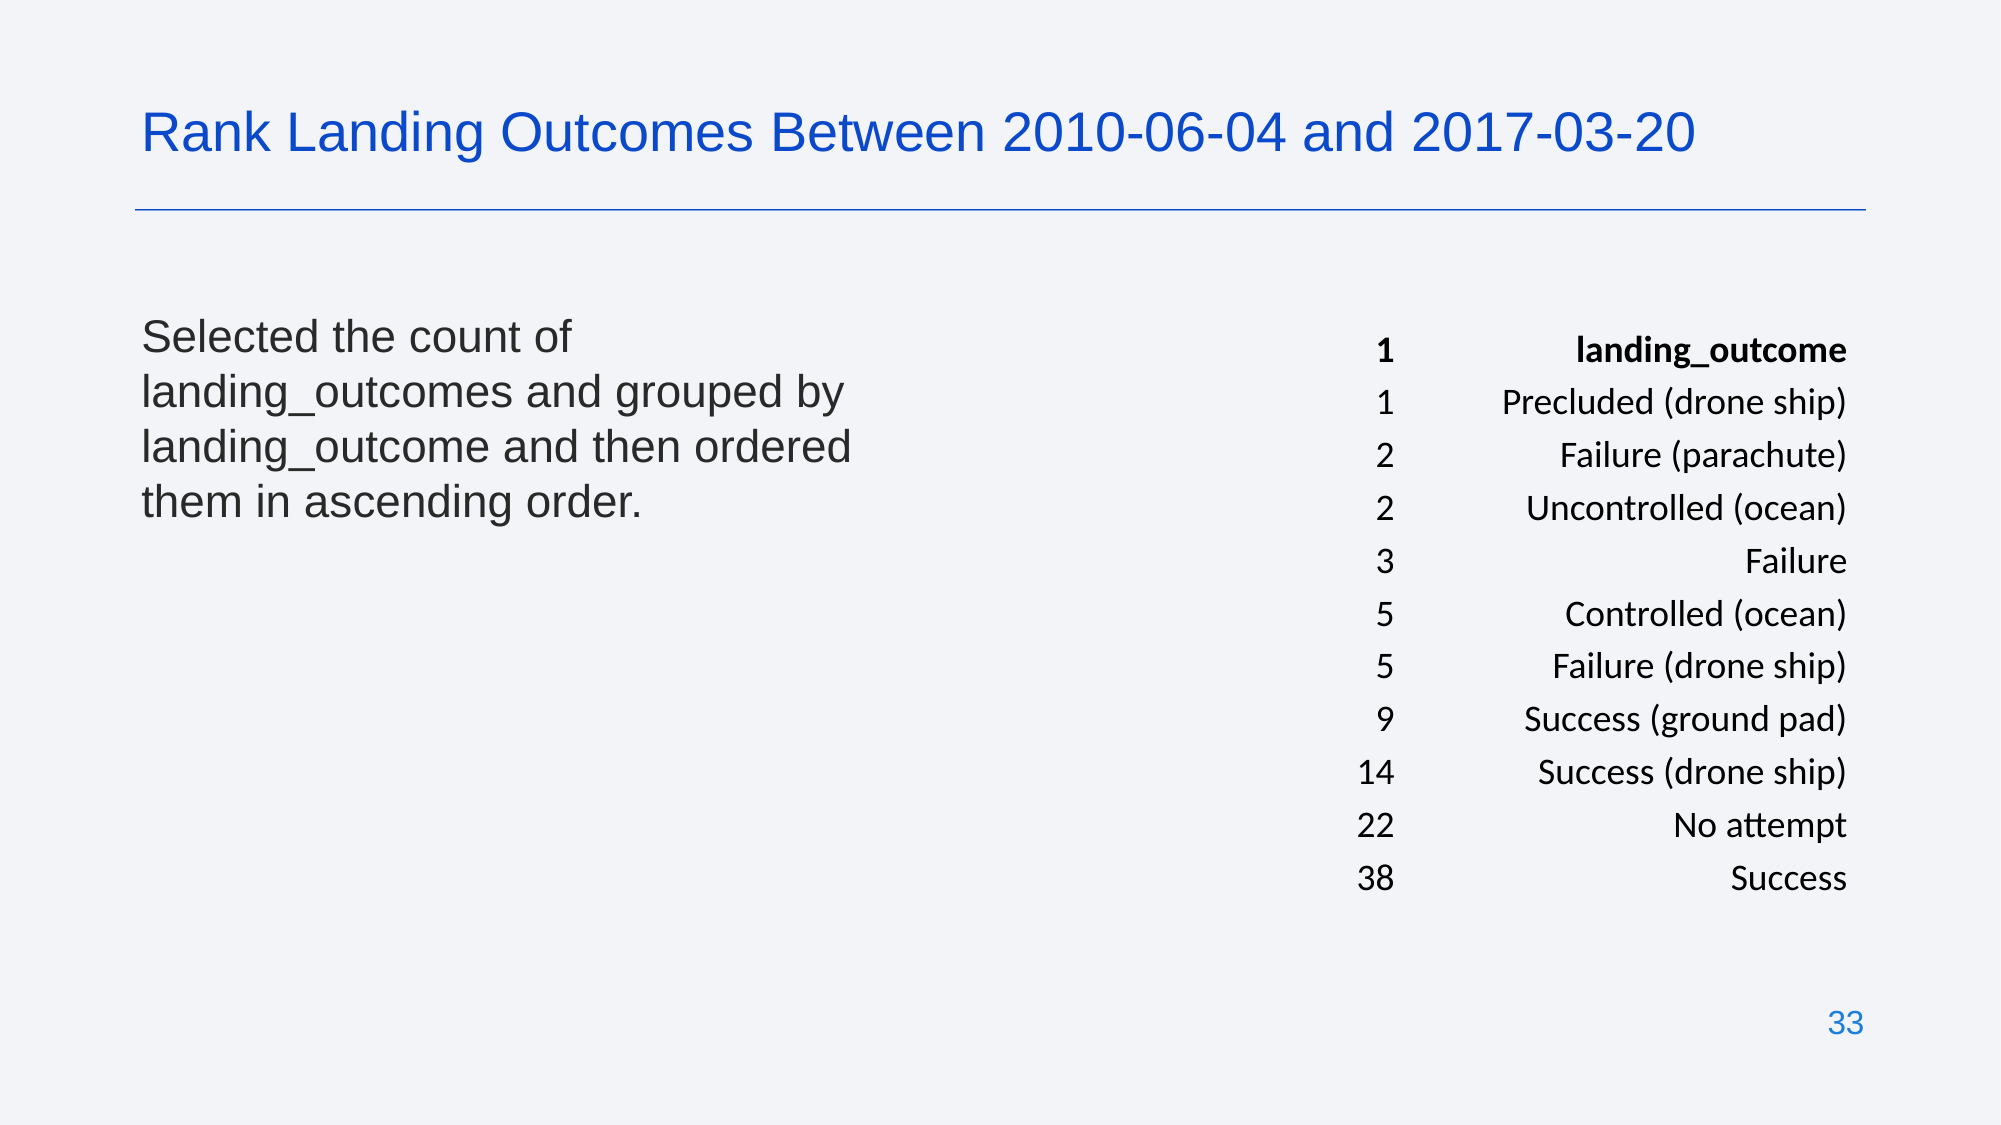

Rank Landing Outcomes Between 2010-06-04 and 2017-03-20
Selected the count of landing_outcomes and grouped by landing_outcome and then ordered them in ascending order.
| 1 | landing\_outcome |
| --- | --- |
| 1 | Precluded (drone ship) |
| 2 | Failure (parachute) |
| 2 | Uncontrolled (ocean) |
| 3 | Failure |
| 5 | Controlled (ocean) |
| 5 | Failure (drone ship) |
| 9 | Success (ground pad) |
| 14 | Success (drone ship) |
| 22 | No attempt |
| 38 | Success |
33